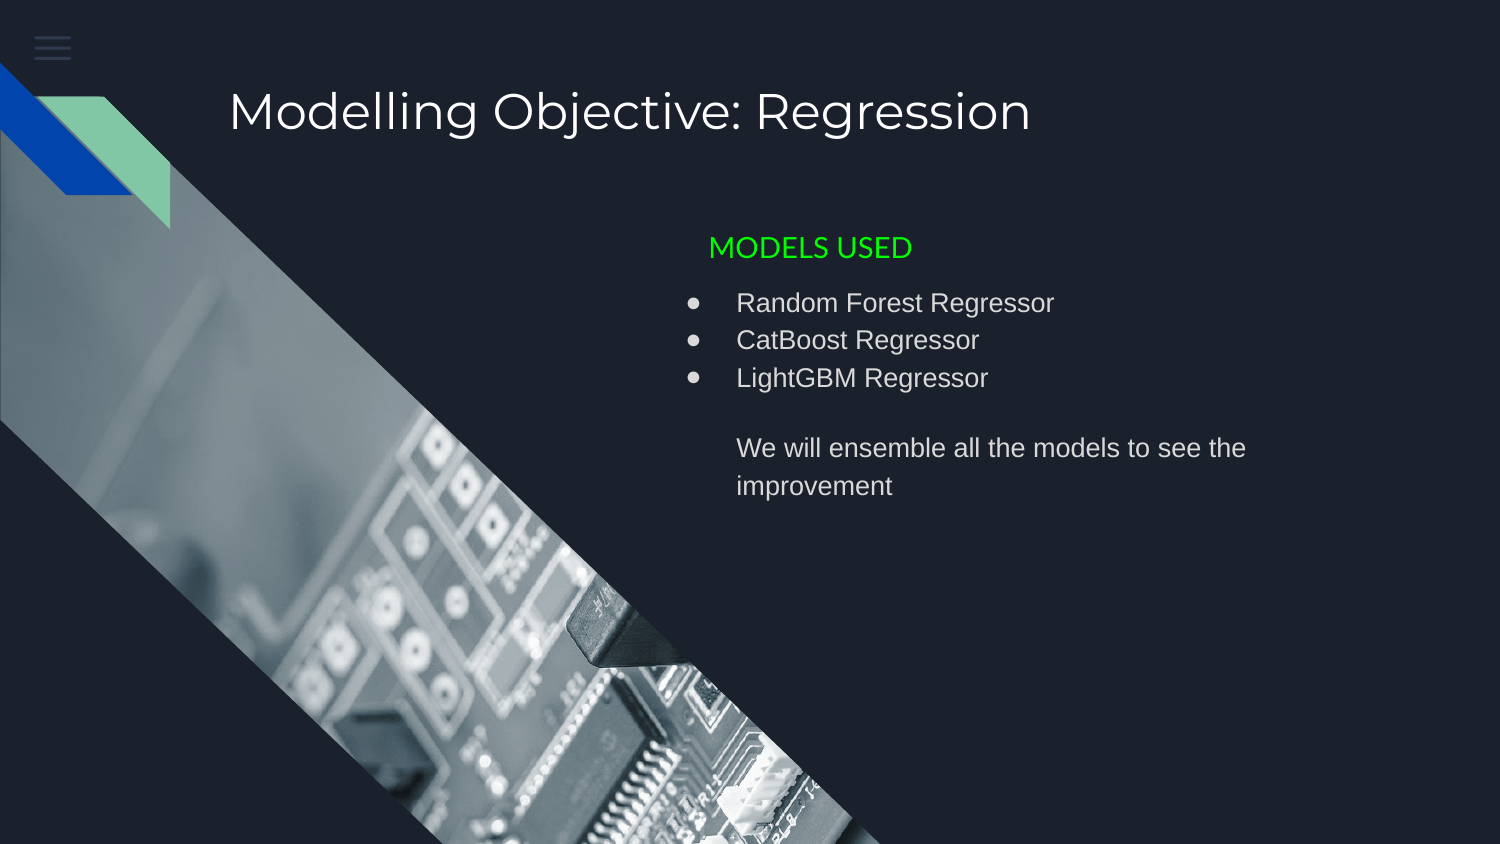

# Modelling Objective: Regression
MODELS USED
Random Forest Regressor
CatBoost Regressor
LightGBM Regressor
We will ensemble all the models to see the improvement